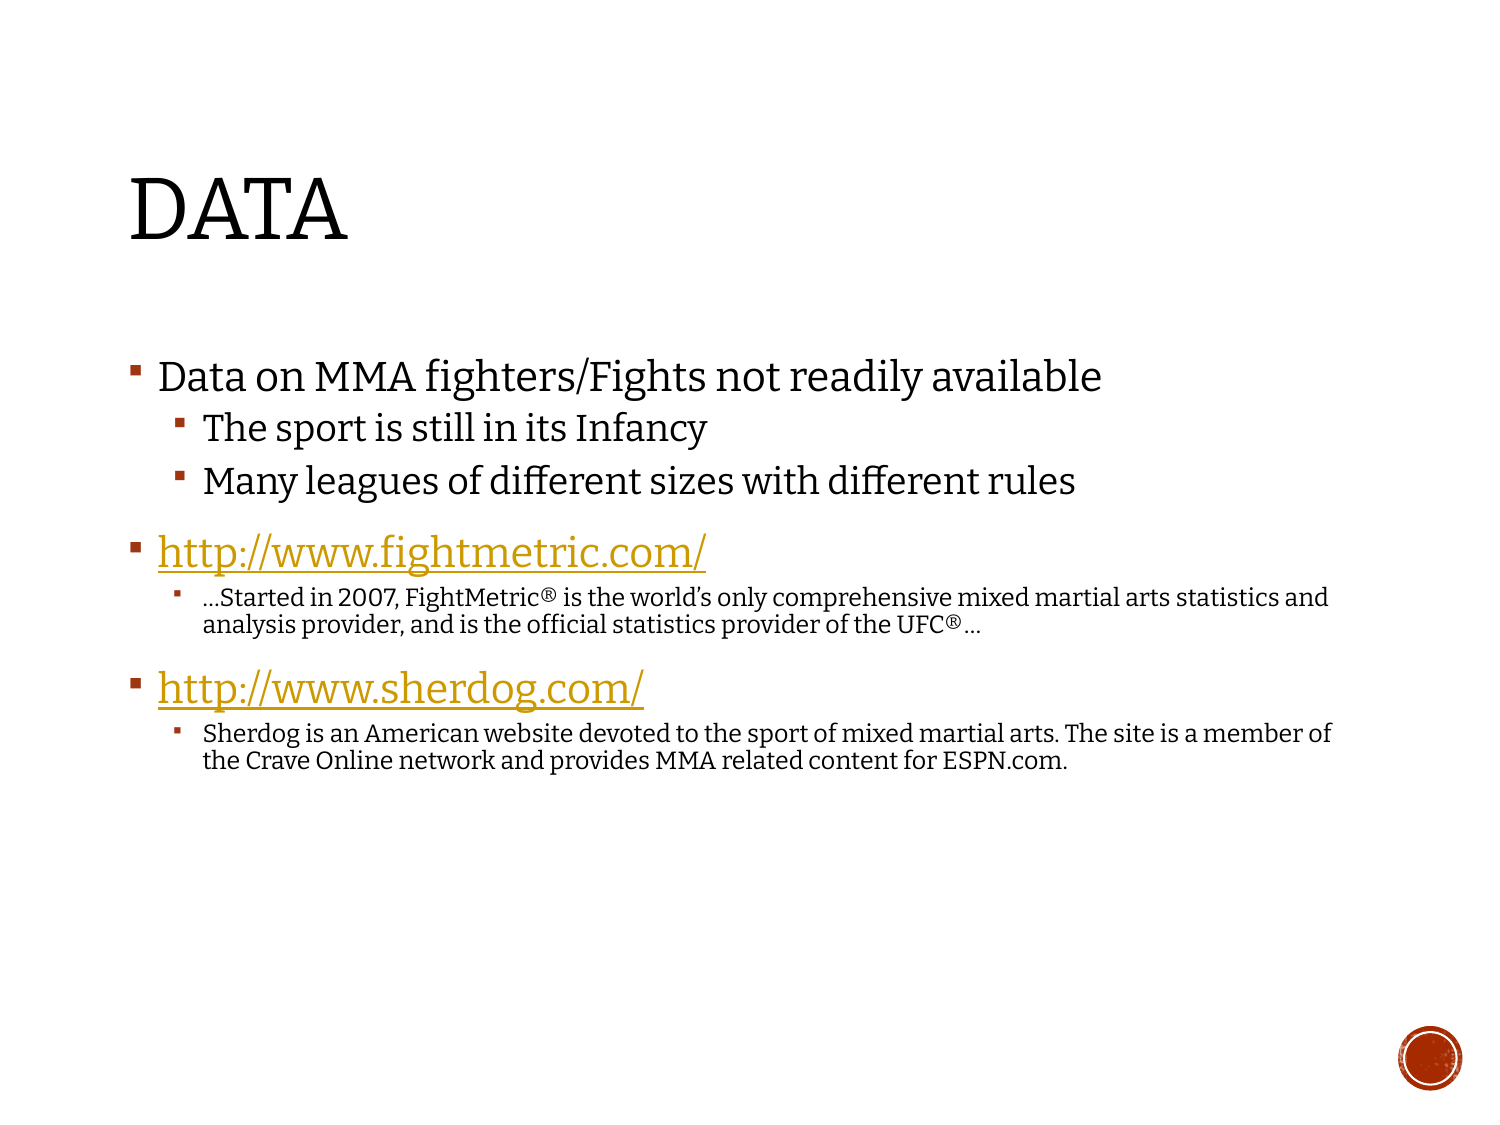

# Data
Data on MMA fighters/Fights not readily available
The sport is still in its Infancy
Many leagues of different sizes with different rules
http://www.fightmetric.com/
…Started in 2007, FightMetric® is the world’s only comprehensive mixed martial arts statistics and analysis provider, and is the official statistics provider of the UFC®…
http://www.sherdog.com/
Sherdog is an American website devoted to the sport of mixed martial arts. The site is a member of the Crave Online network and provides MMA related content for ESPN.com.